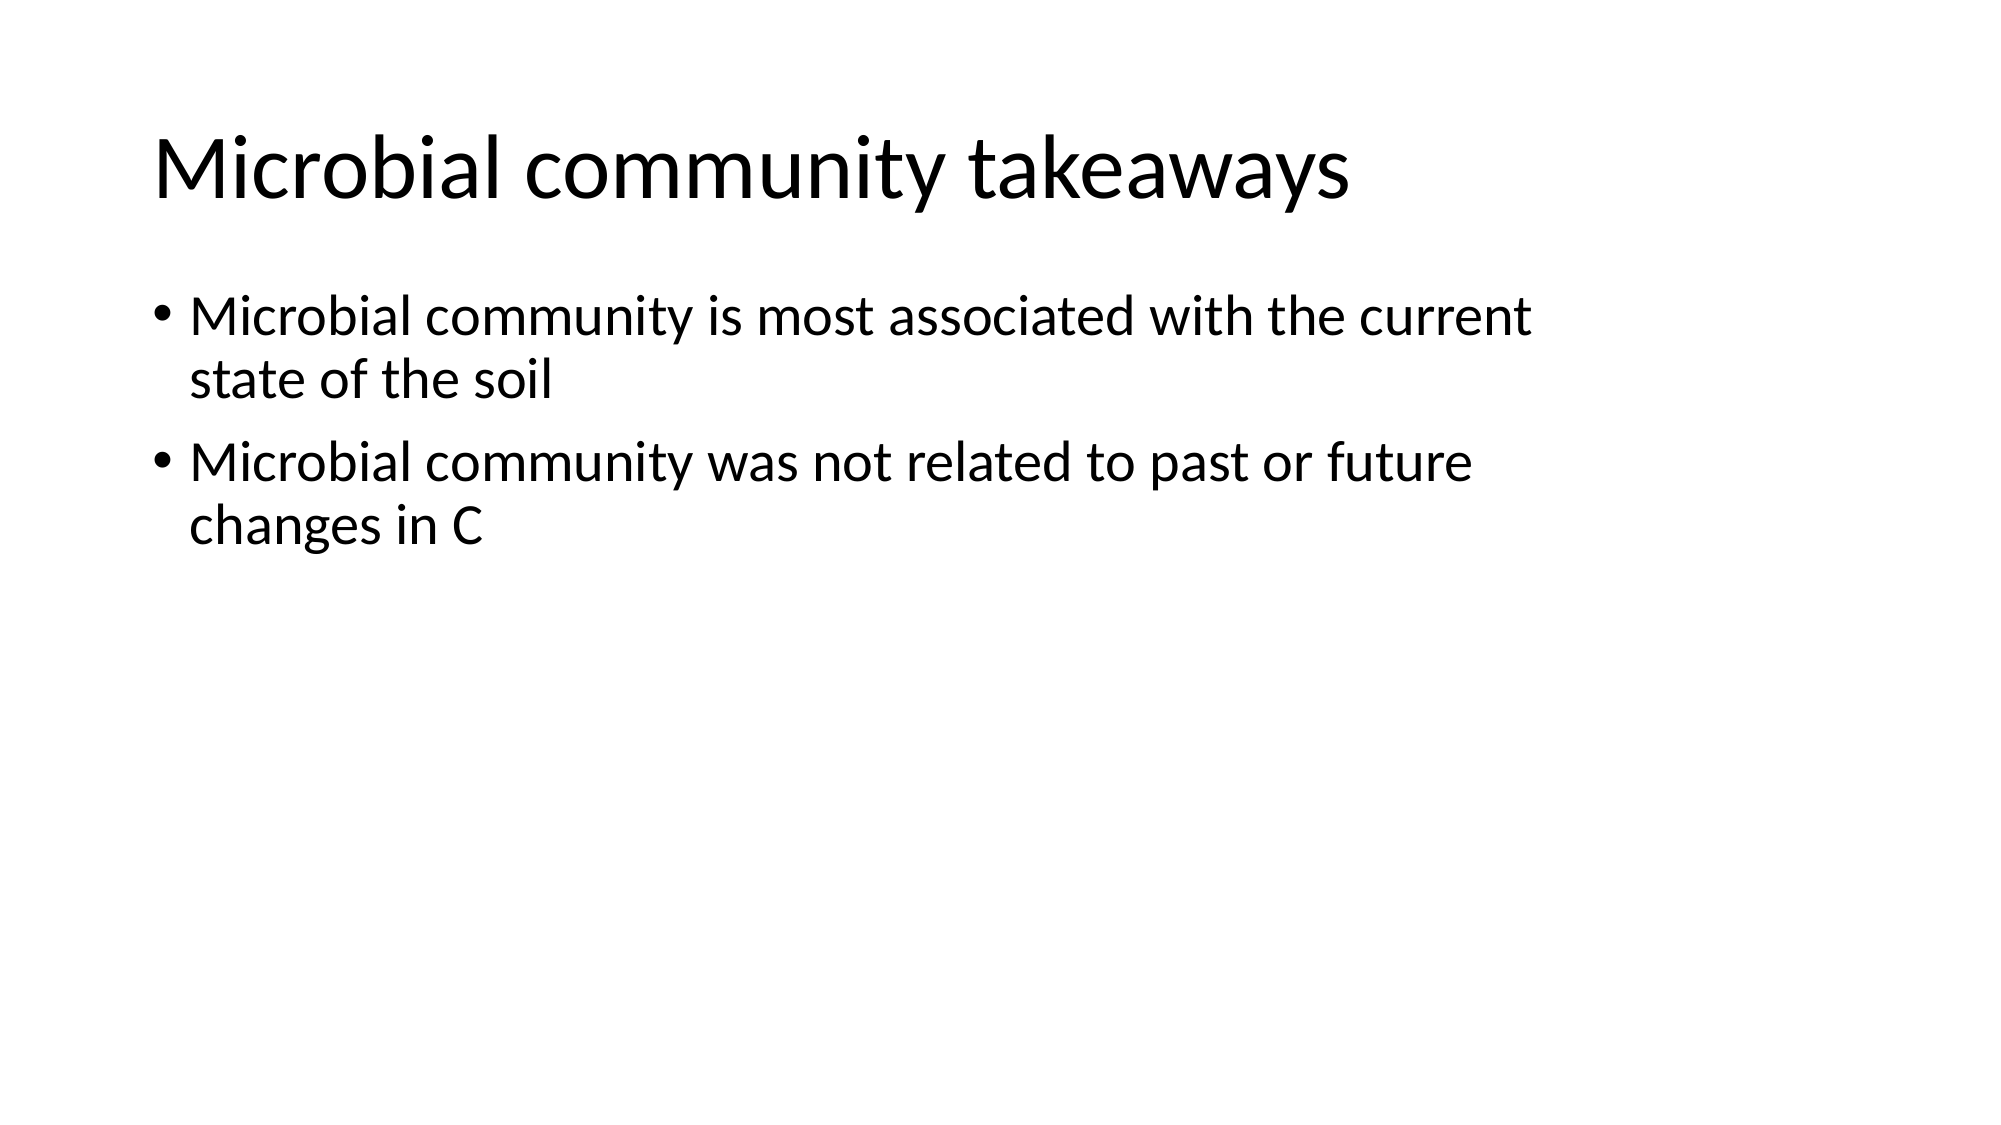

# Microbial community takeaways
Microbial community is most associated with the current state of the soil
Microbial community was not related to past or future changes in C